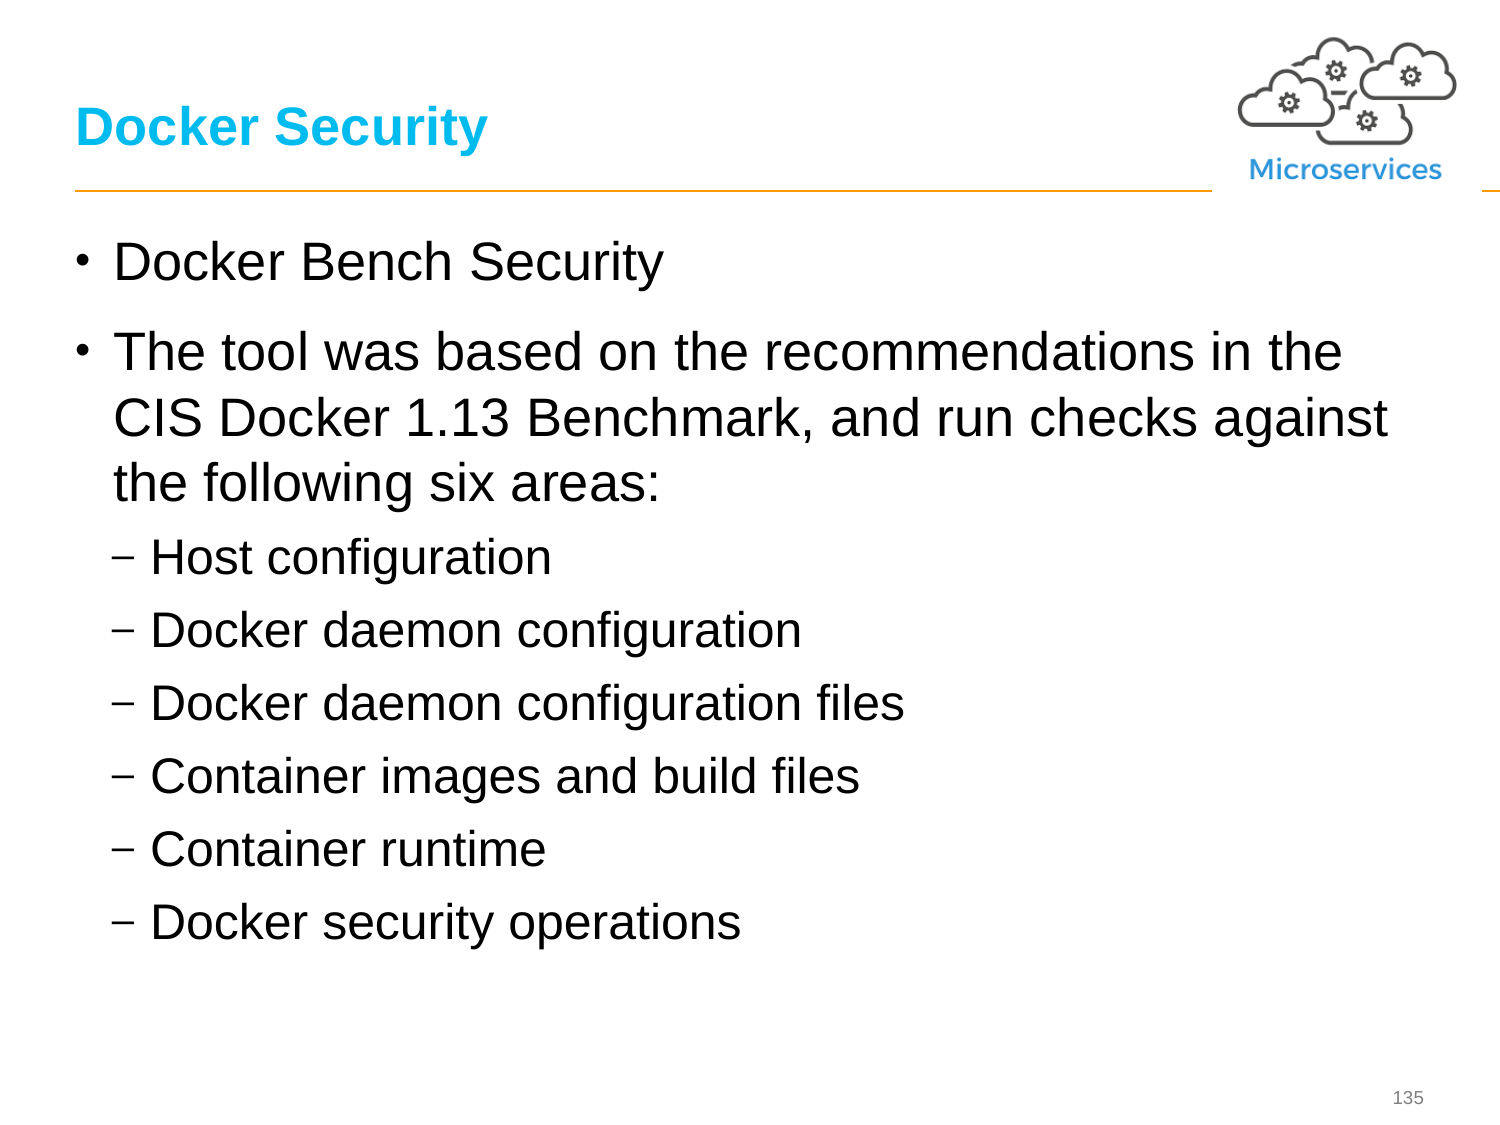

# Docker Security
Docker Bench Security
The tool was based on the recommendations in the CIS Docker 1.13 Benchmark, and run checks against the following six areas:
Host configuration
Docker daemon configuration
Docker daemon configuration files
Container images and build files
Container runtime
Docker security operations